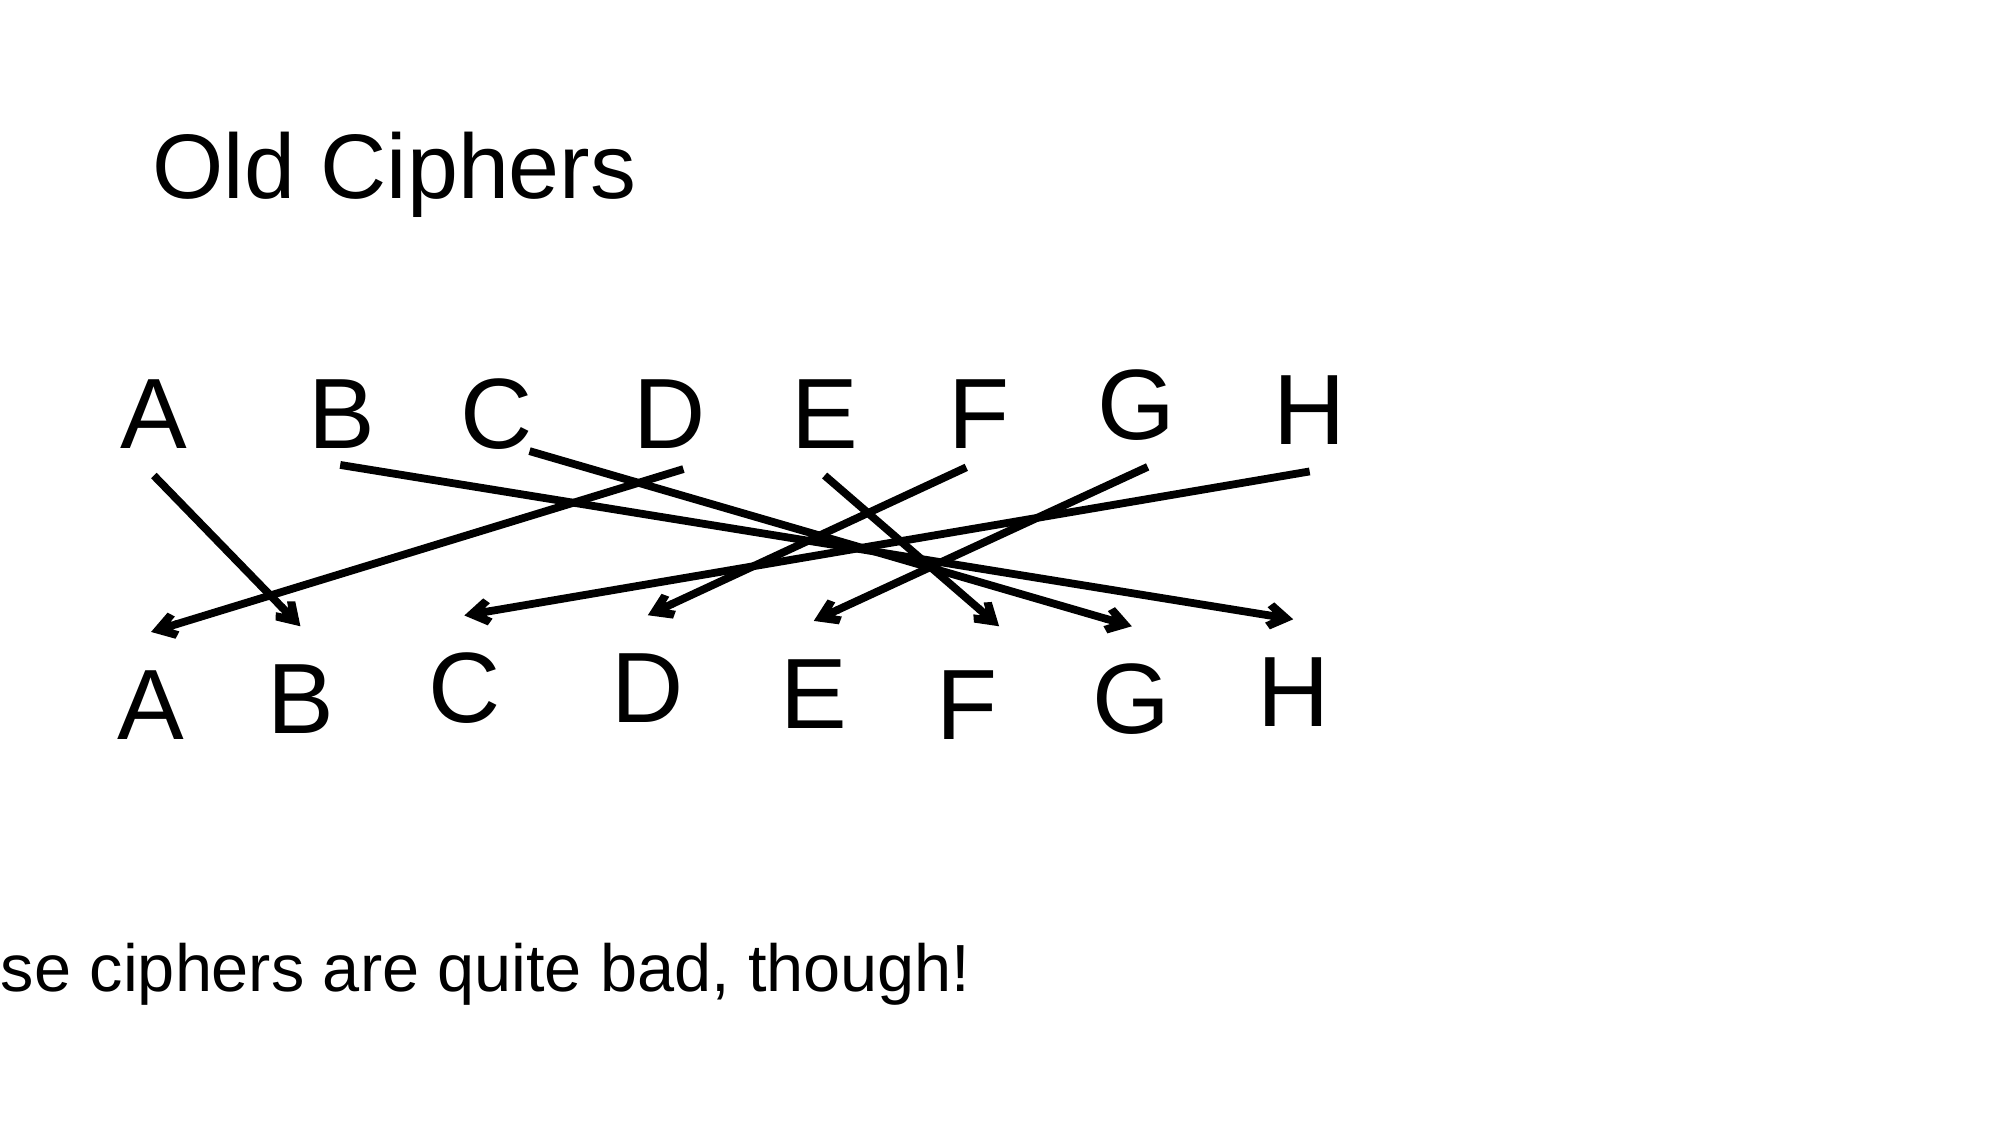

# Old Ciphers
G
H
A
B
C
D
E
F
D
C
H
E
B
G
F
A
These ciphers are quite bad, though!